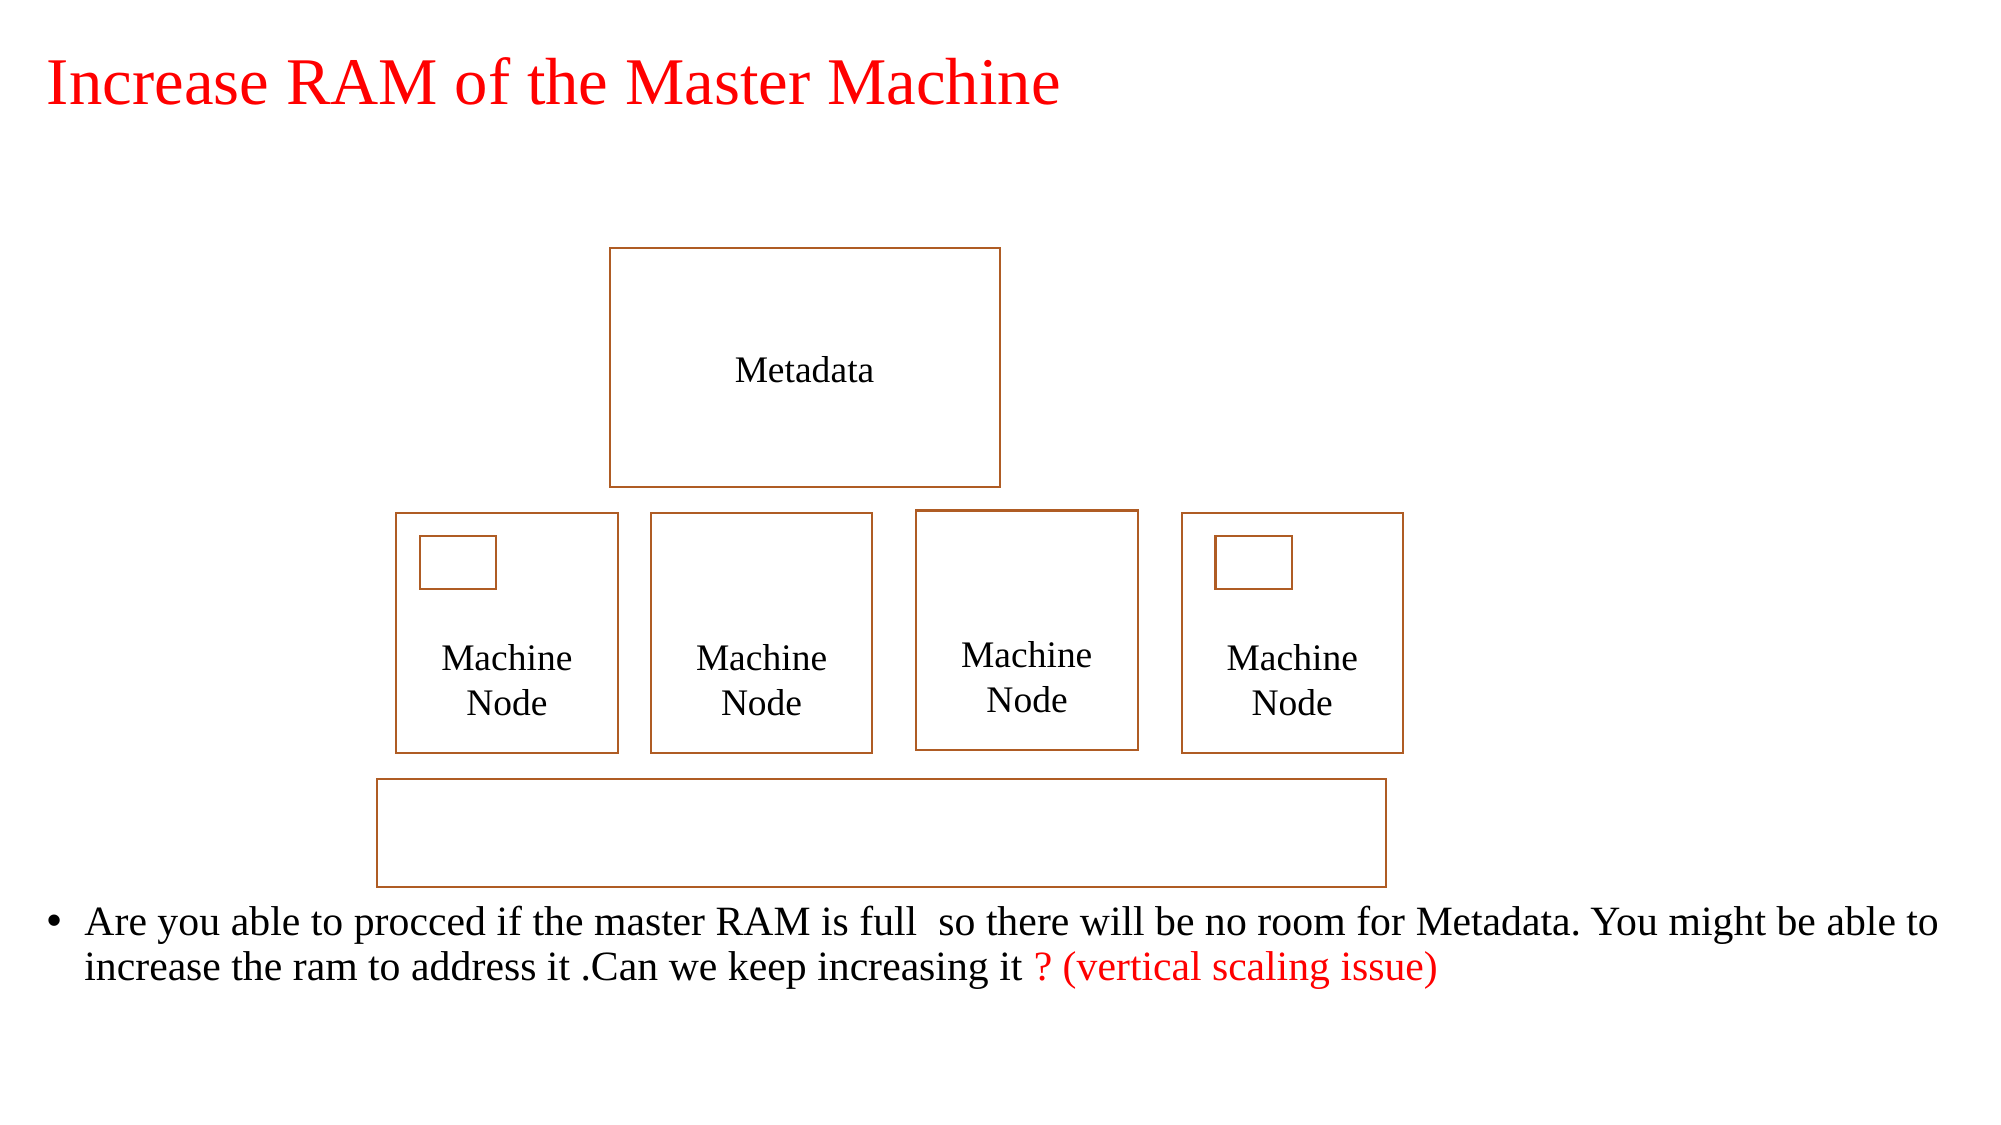

# Increase RAM of the Master Machine
Metadata

Machine Node

Machine Node

Machine Node

Machine Node

Are you able to procced if the master RAM is full  so there will be no room for Metadata. You might be able to increase the ram to address it .Can we keep increasing it ? (vertical scaling issue)